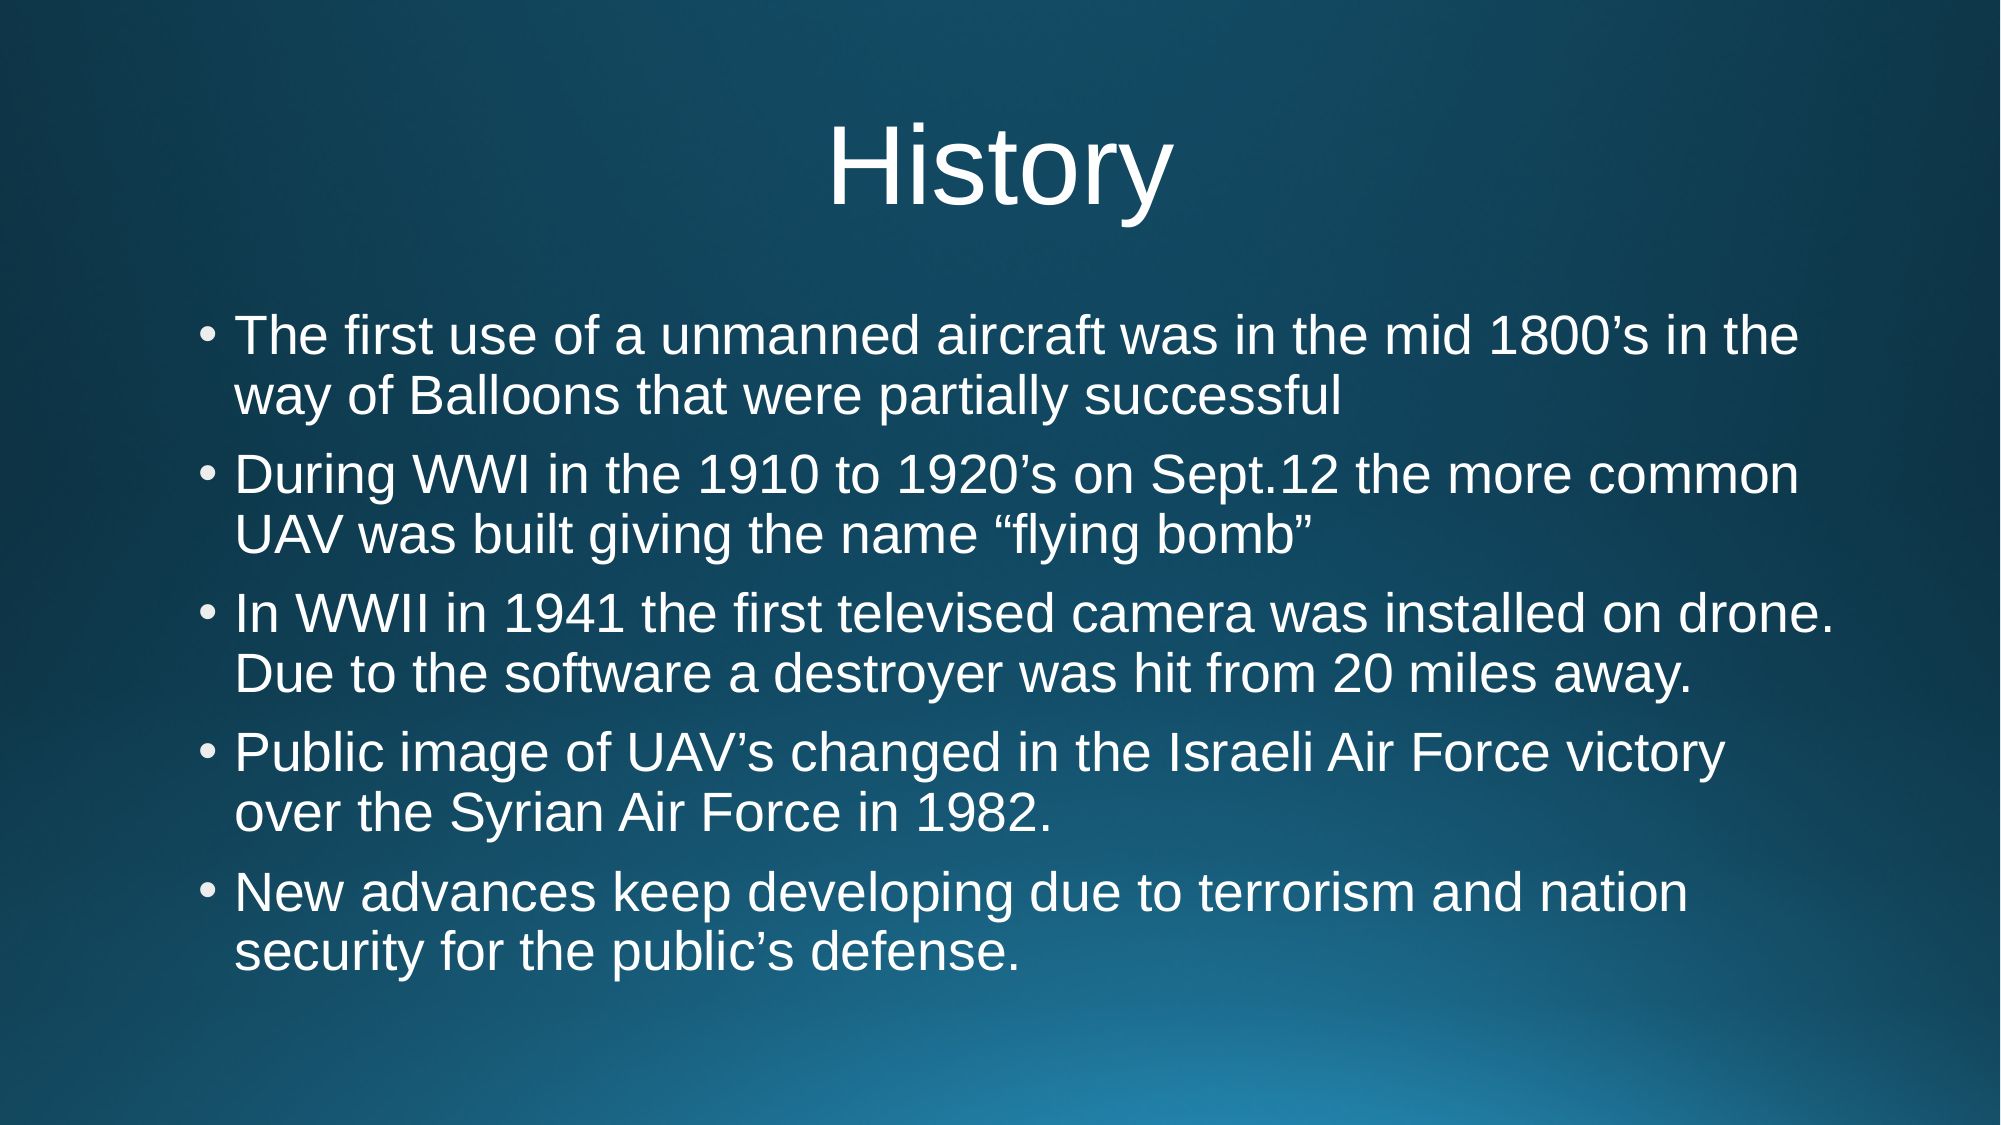

# History
The first use of a unmanned aircraft was in the mid 1800’s in the way of Balloons that were partially successful
During WWI in the 1910 to 1920’s on Sept.12 the more common UAV was built giving the name “flying bomb”
In WWII in 1941 the first televised camera was installed on drone. Due to the software a destroyer was hit from 20 miles away.
Public image of UAV’s changed in the Israeli Air Force victory over the Syrian Air Force in 1982.
New advances keep developing due to terrorism and nation security for the public’s defense.